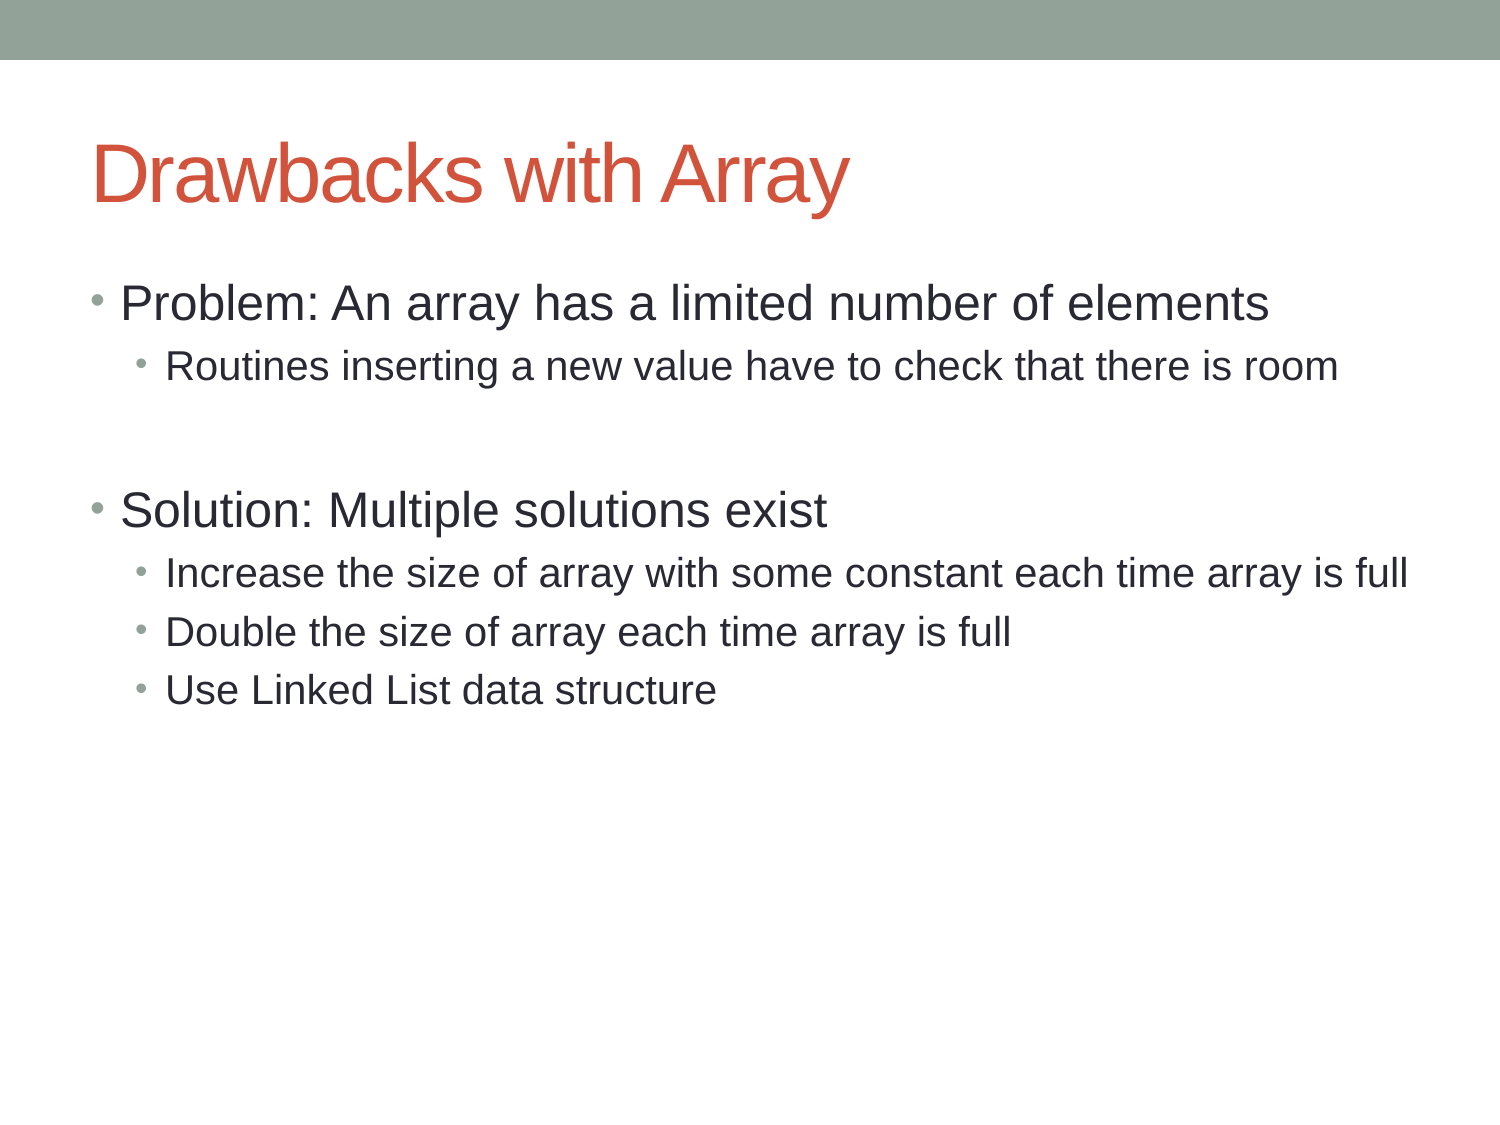

# Drawbacks with Array
Problem: An array has a limited number of elements
Routines inserting a new value have to check that there is room

Solution: Multiple solutions exist
Increase the size of array with some constant each time array is full
Double the size of array each time array is full
Use Linked List data structure